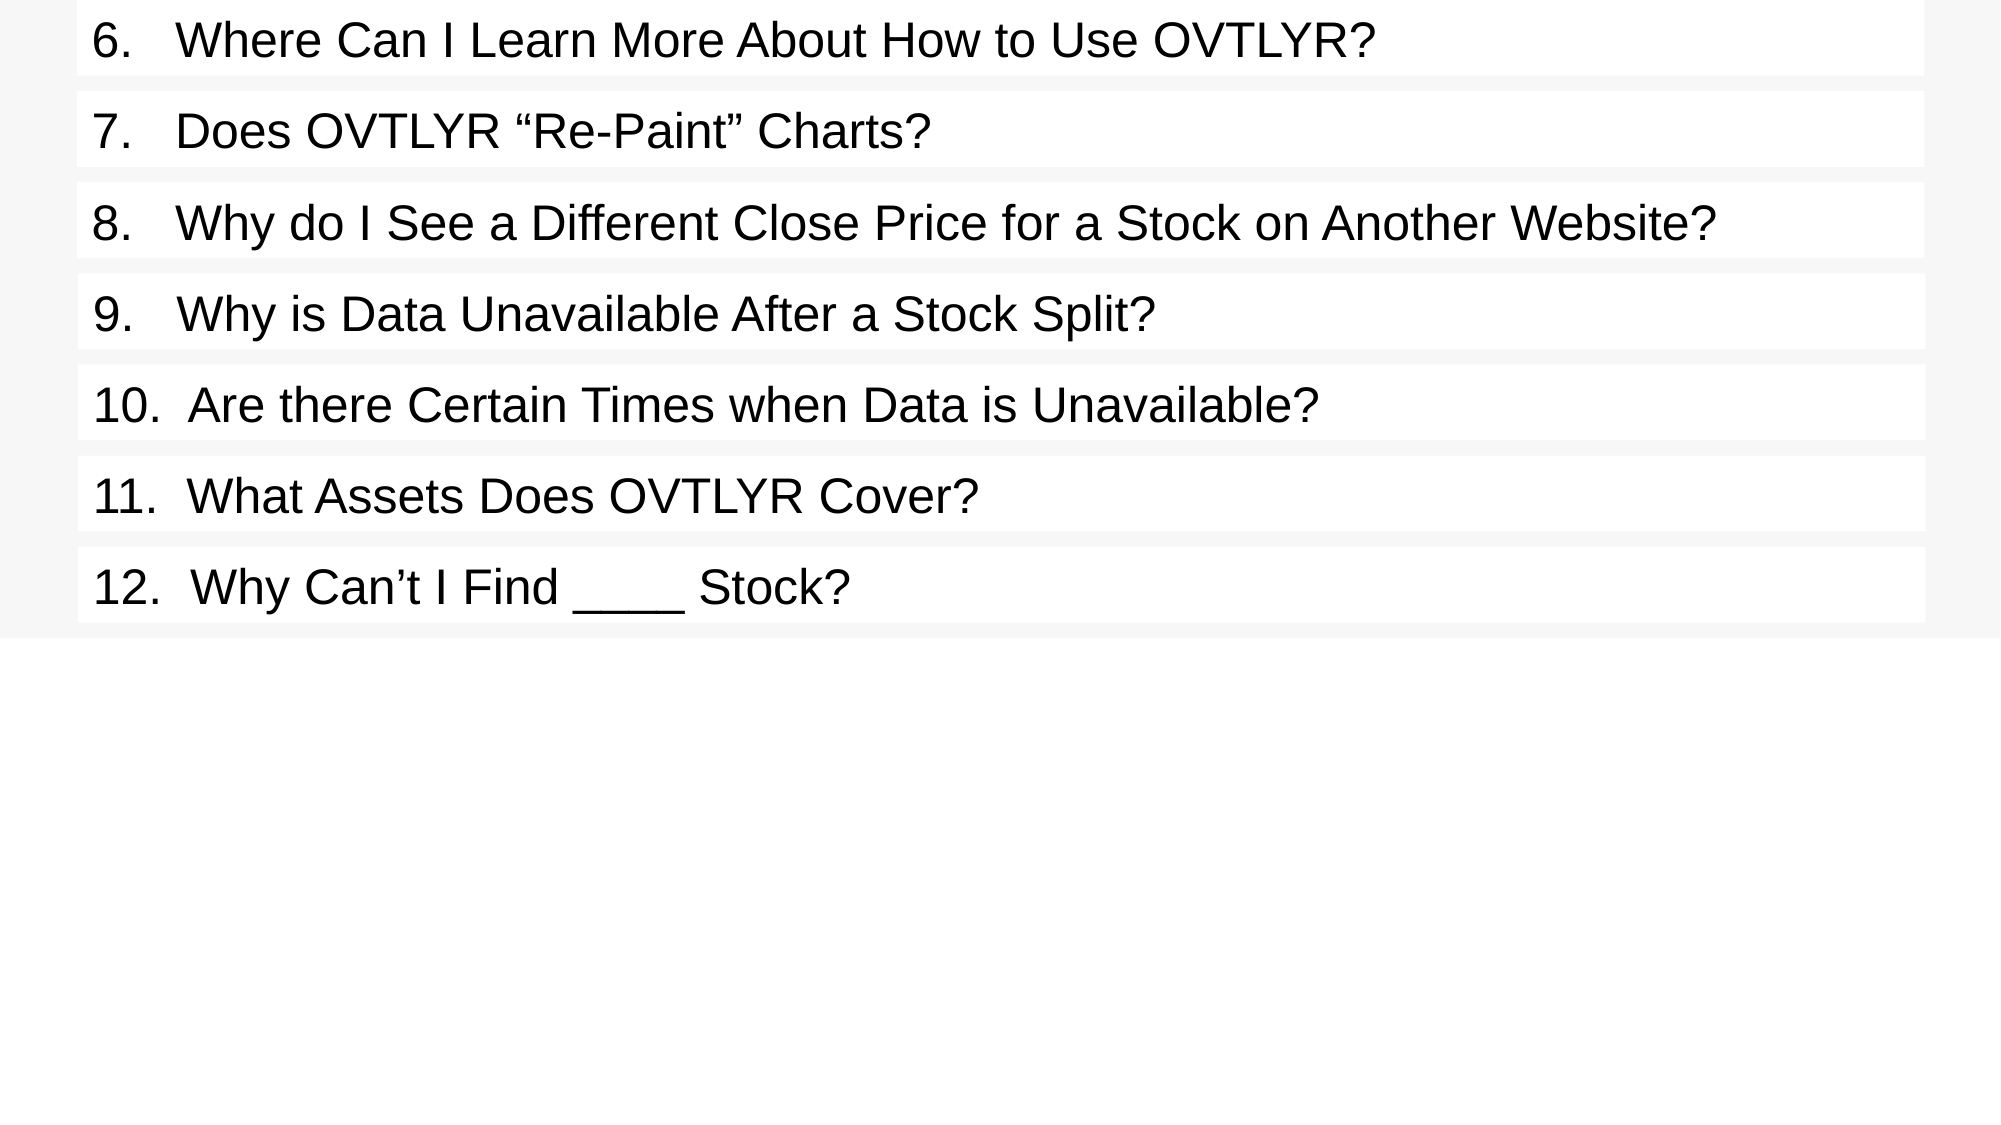

6.   Where Can I Learn More About How to Use OVTLYR?
7.   Does OVTLYR “Re-Paint” Charts?
8.   Why do I See a Different Close Price for a Stock on Another Website?
9.   Why is Data Unavailable After a Stock Split?
10.  Are there Certain Times when Data is Unavailable?
11.  What Assets Does OVTLYR Cover?
12.  Why Can’t I Find ____ Stock?